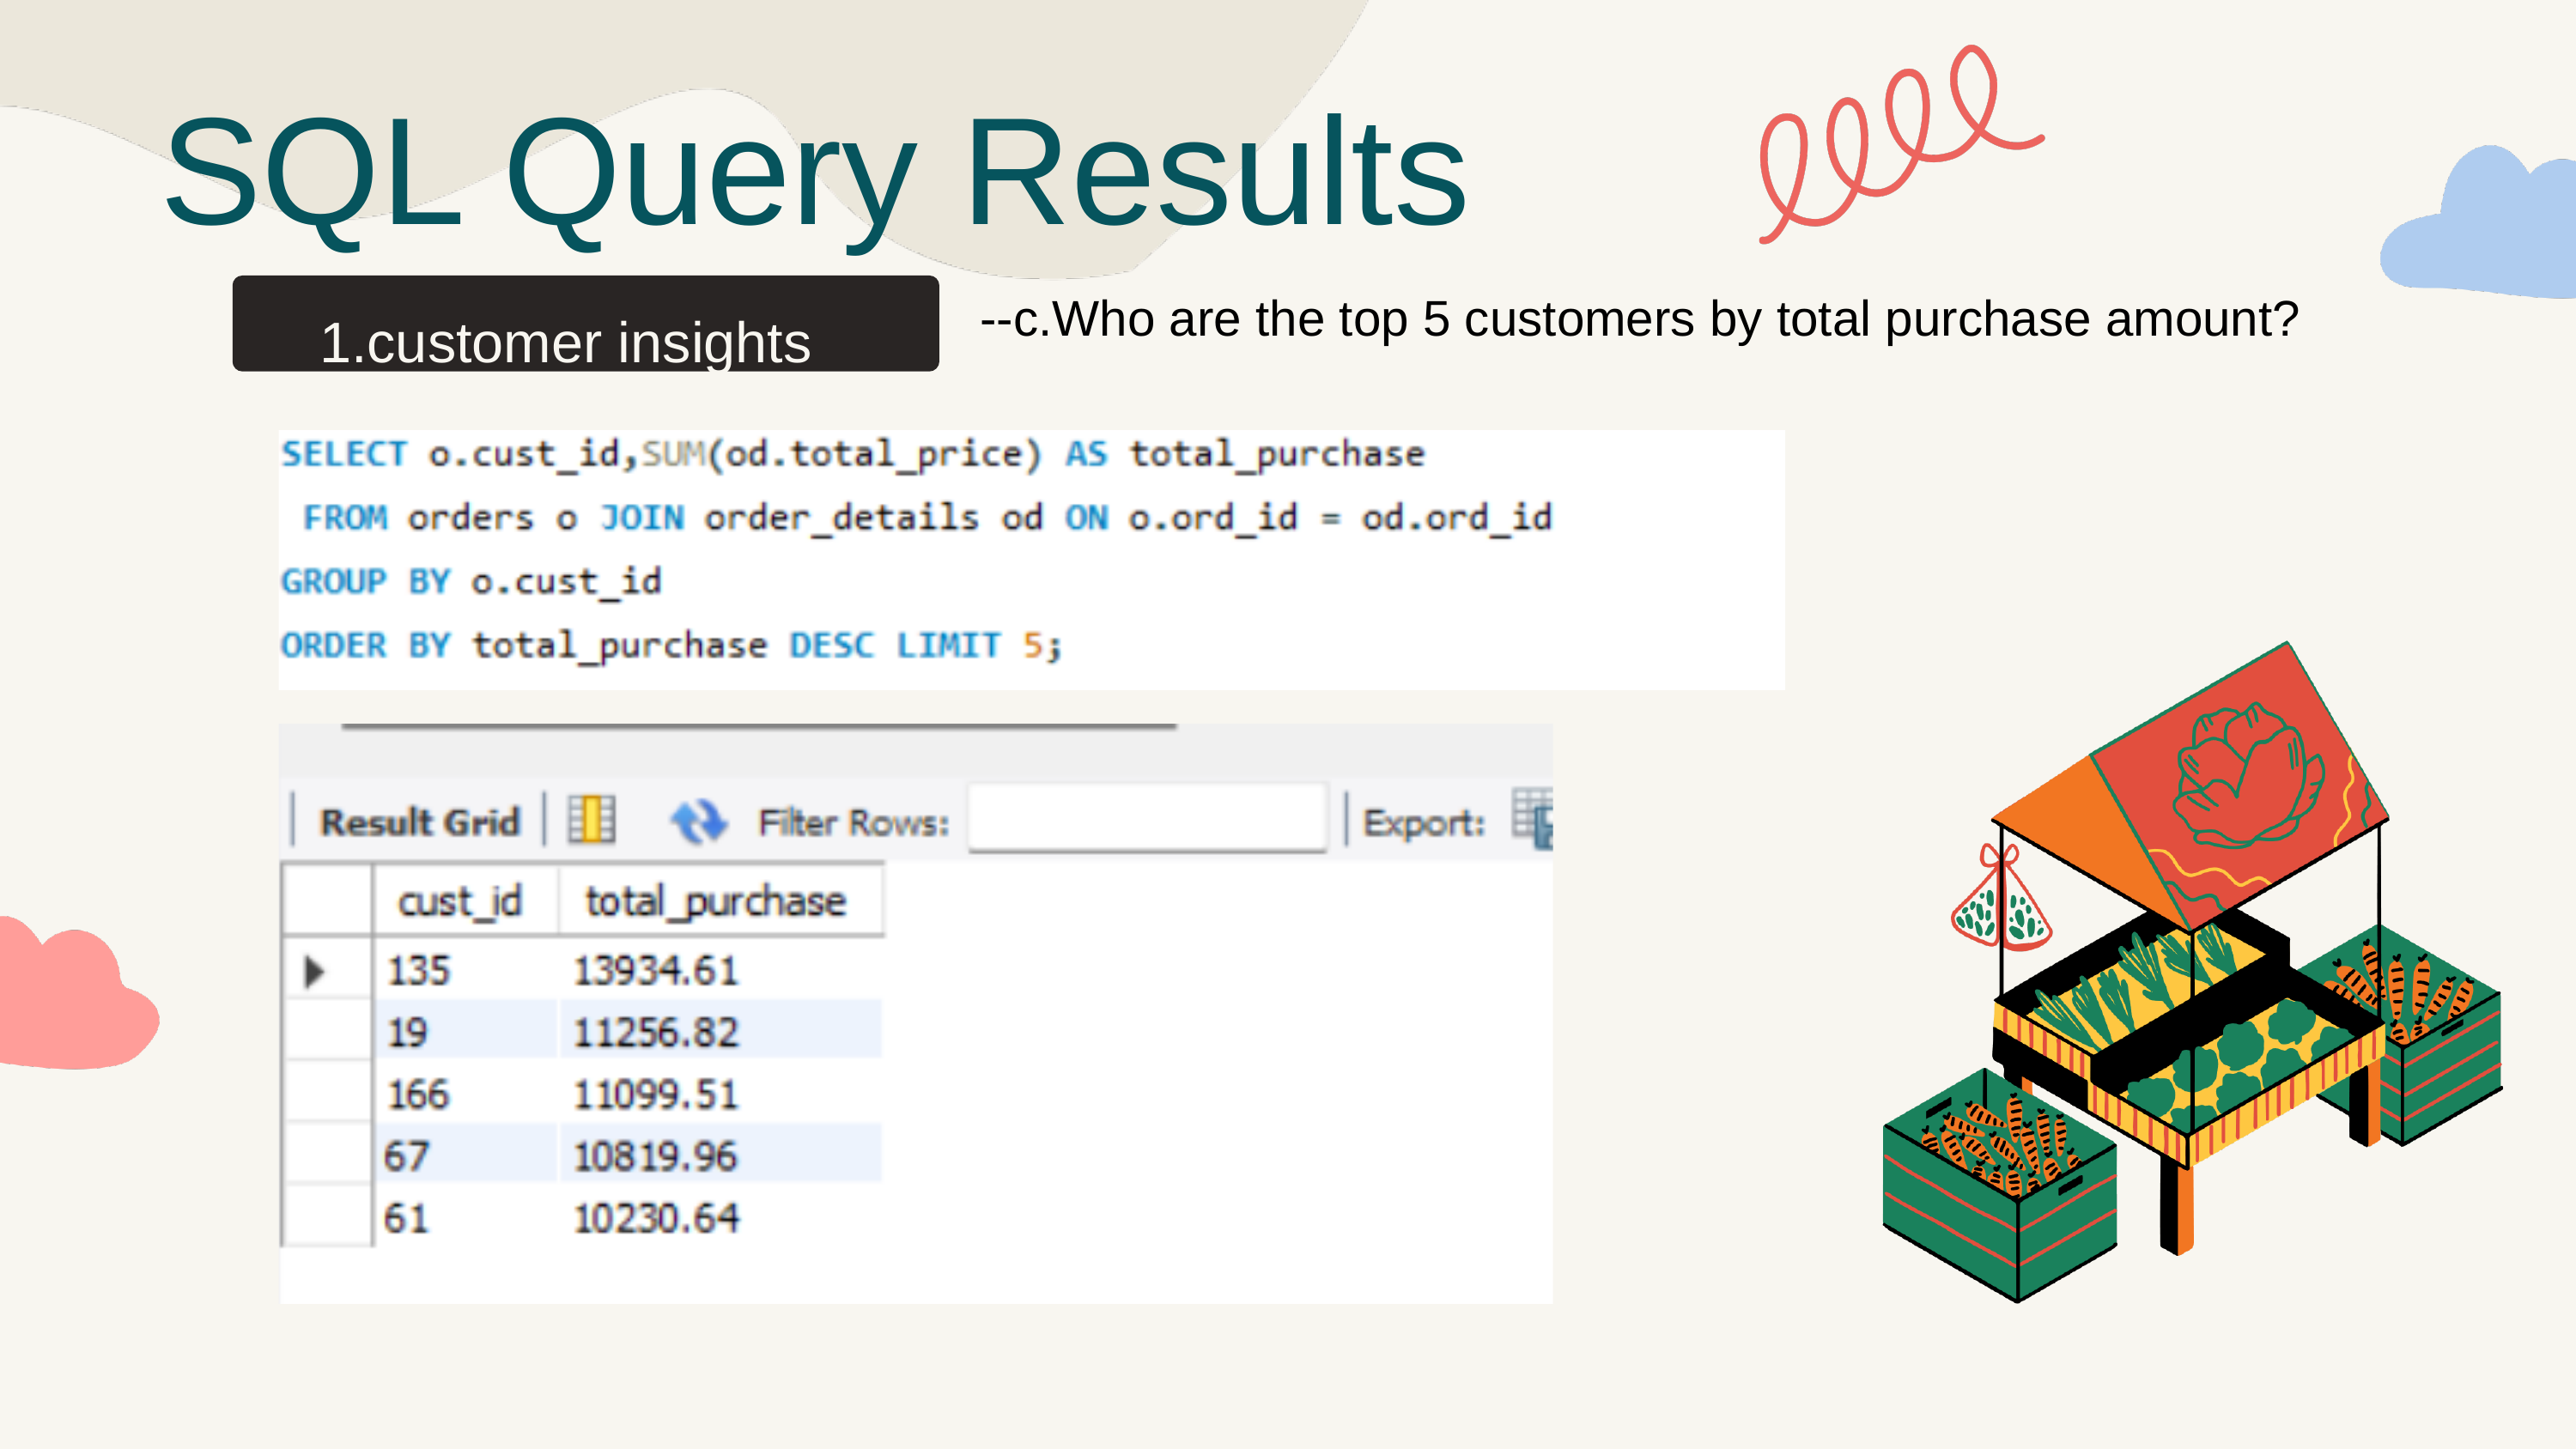

SQL Query Results

--c.Who are the top 5 customers by total purchase amount?

1.customer insights